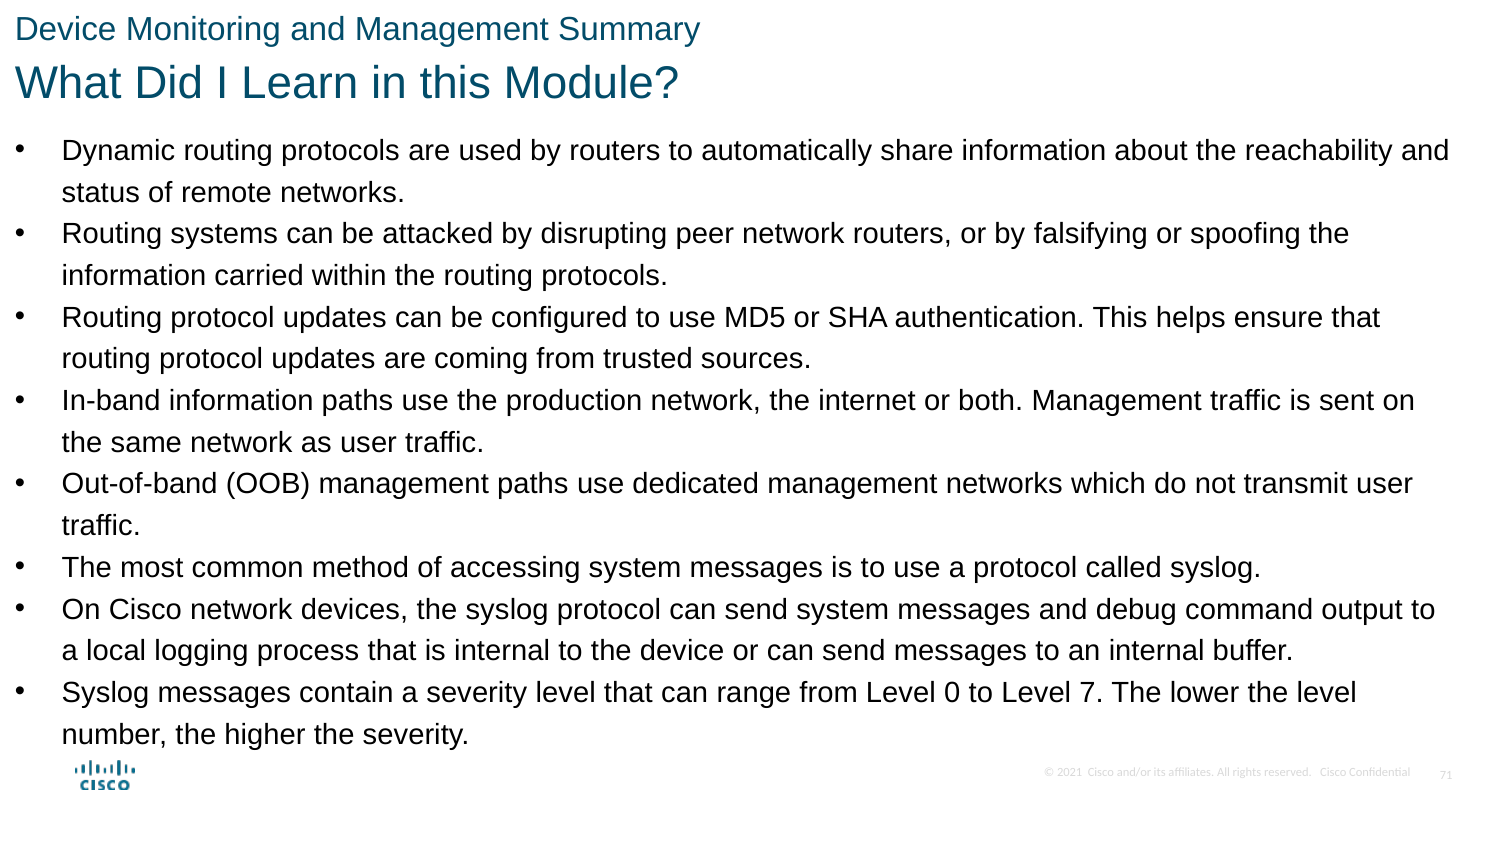

# Device Monitoring and Management Summary
What Did I Learn in this Module?
Dynamic routing protocols are used by routers to automatically share information about the reachability and status of remote networks.
Routing systems can be attacked by disrupting peer network routers, or by falsifying or spoofing the information carried within the routing protocols.
Routing protocol updates can be configured to use MD5 or SHA authentication. This helps ensure that routing protocol updates are coming from trusted sources.
In-band information paths use the production network, the internet or both. Management traffic is sent on the same network as user traffic.
Out-of-band (OOB) management paths use dedicated management networks which do not transmit user traffic.
The most common method of accessing system messages is to use a protocol called syslog.
On Cisco network devices, the syslog protocol can send system messages and debug command output to a local logging process that is internal to the device or can send messages to an internal buffer.
Syslog messages contain a severity level that can range from Level 0 to Level 7. The lower the level number, the higher the severity.
71